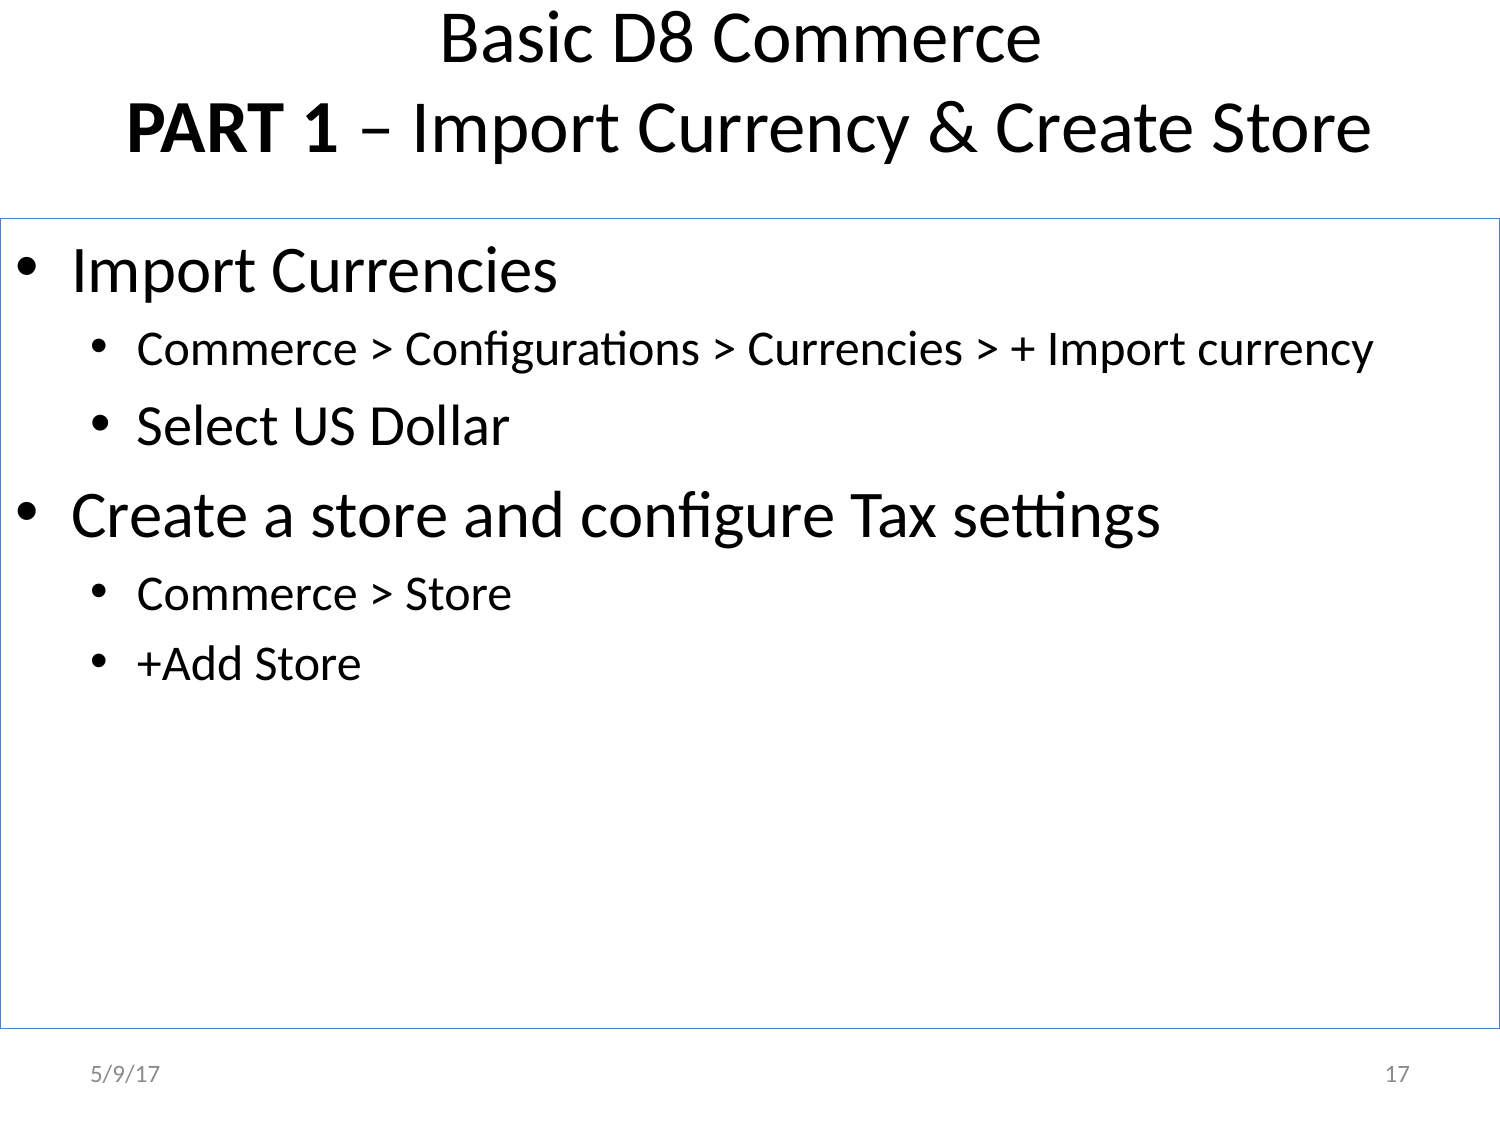

# Basic D8 Commerce PART 1 – Import Currency & Create Store
Import Currencies
Commerce > Configurations > Currencies > + Import currency
Select US Dollar
Create a store and configure Tax settings
Commerce > Store
+Add Store

5/9/17
17